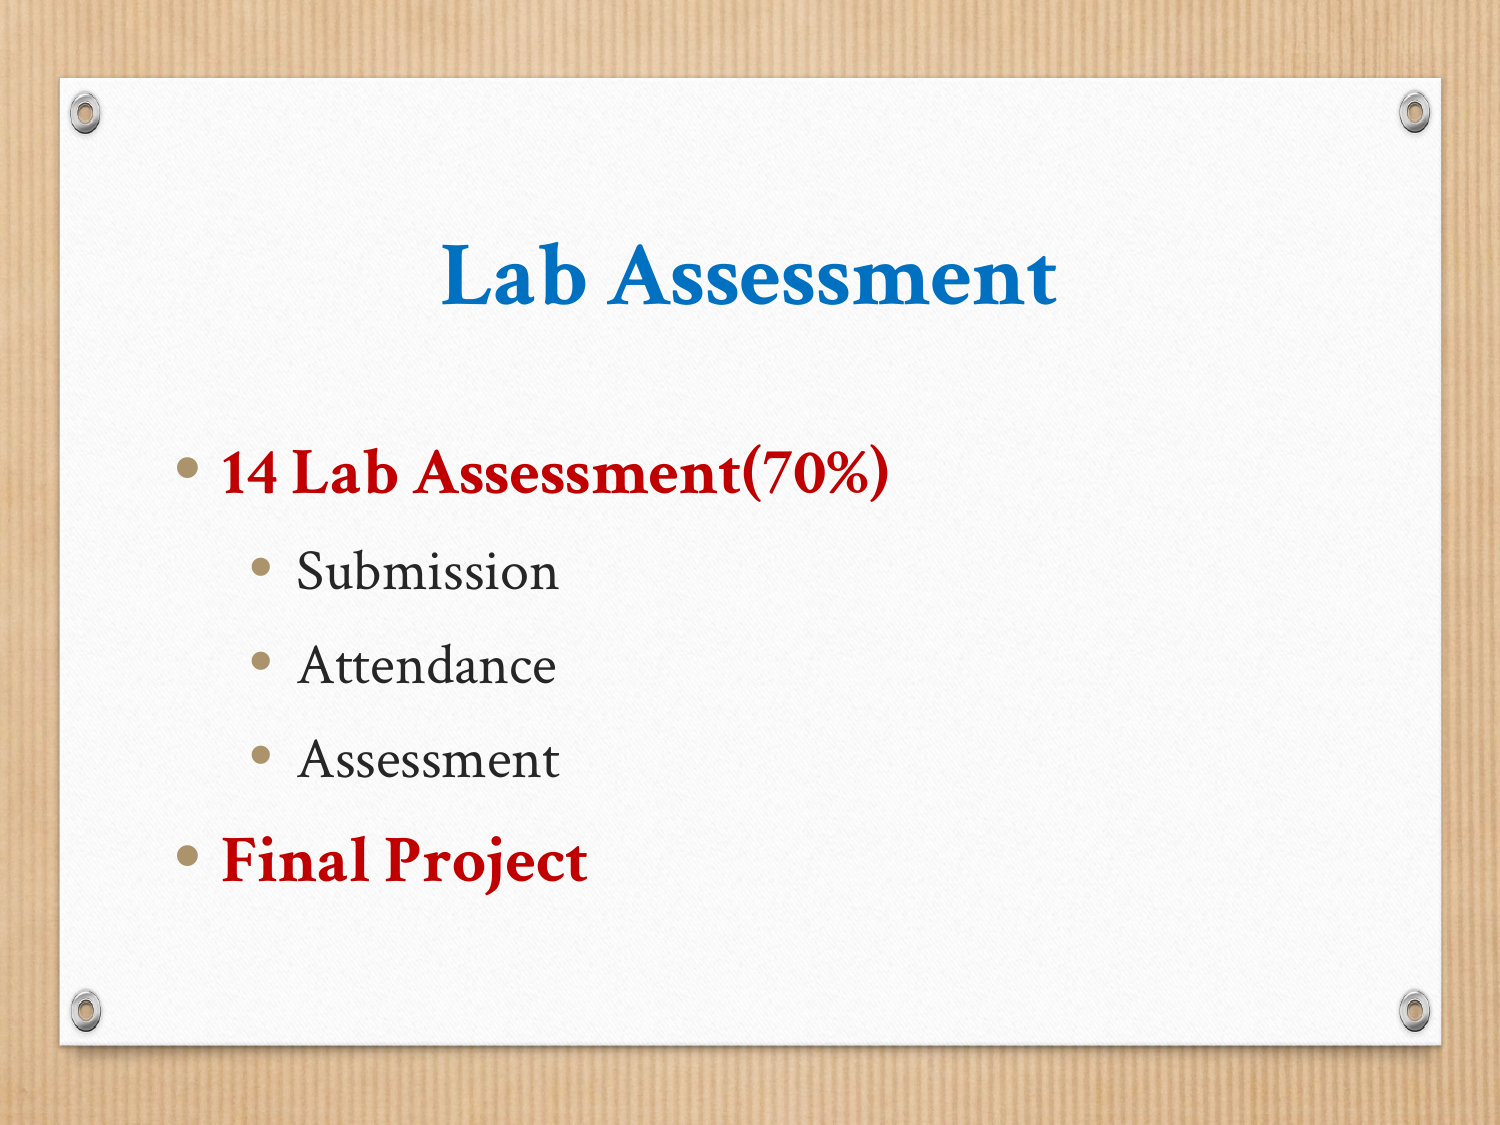

# Lab Assessment
14 Lab Assessment(70%)
Submission
Attendance
Assessment
Final Project